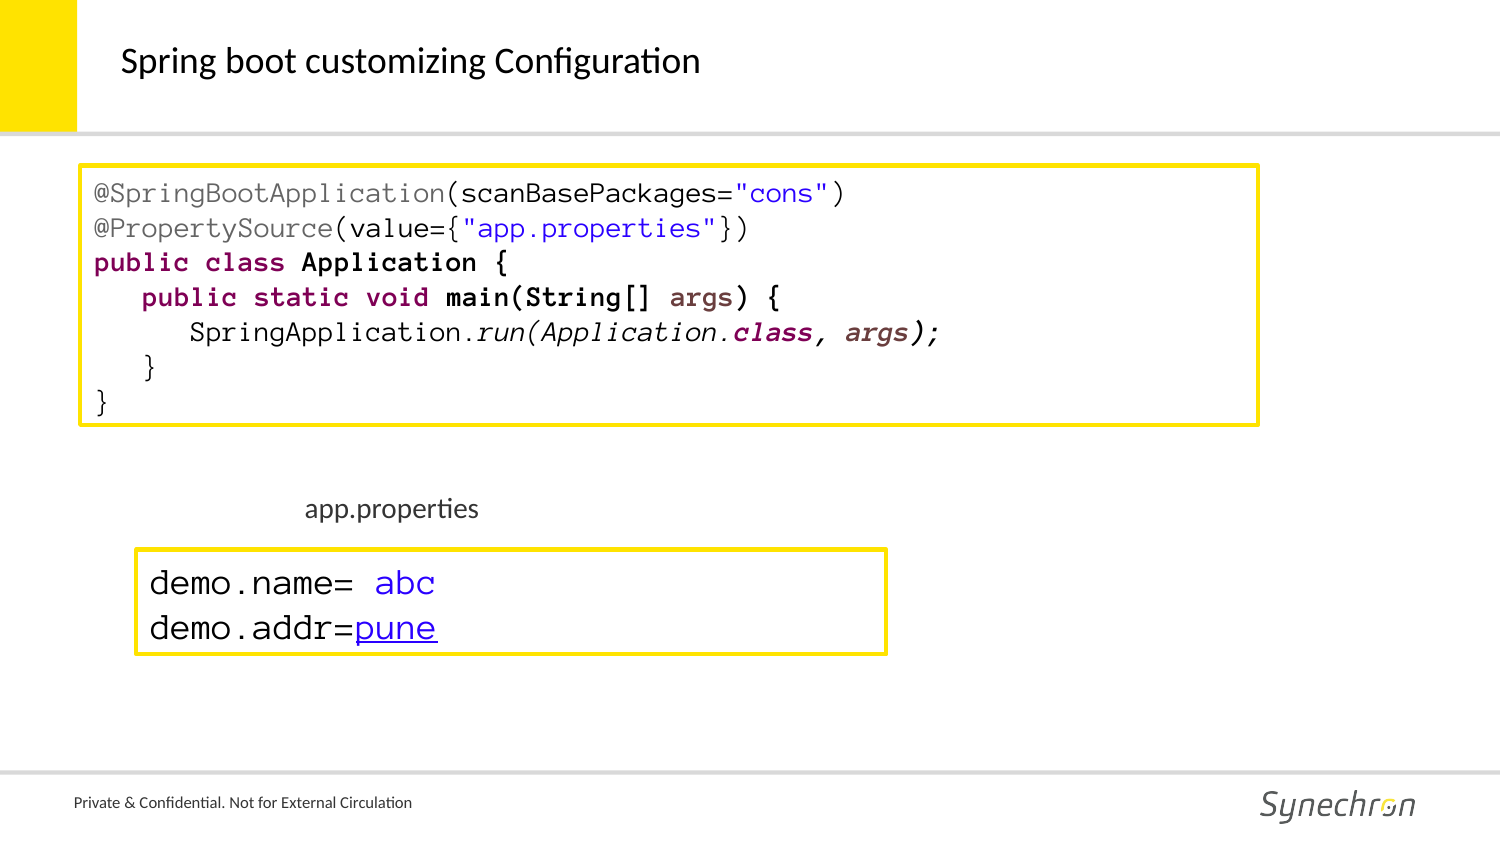

Spring boot customizing Configuration
@SpringBootApplication(scanBasePackages="cons")
@PropertySource(value={"app.properties"})
public class Application {
   public static void main(String[] args) {
      SpringApplication.run(Application.class, args);
   }
}
app.properties
demo.name= abc
demo.addr=pune